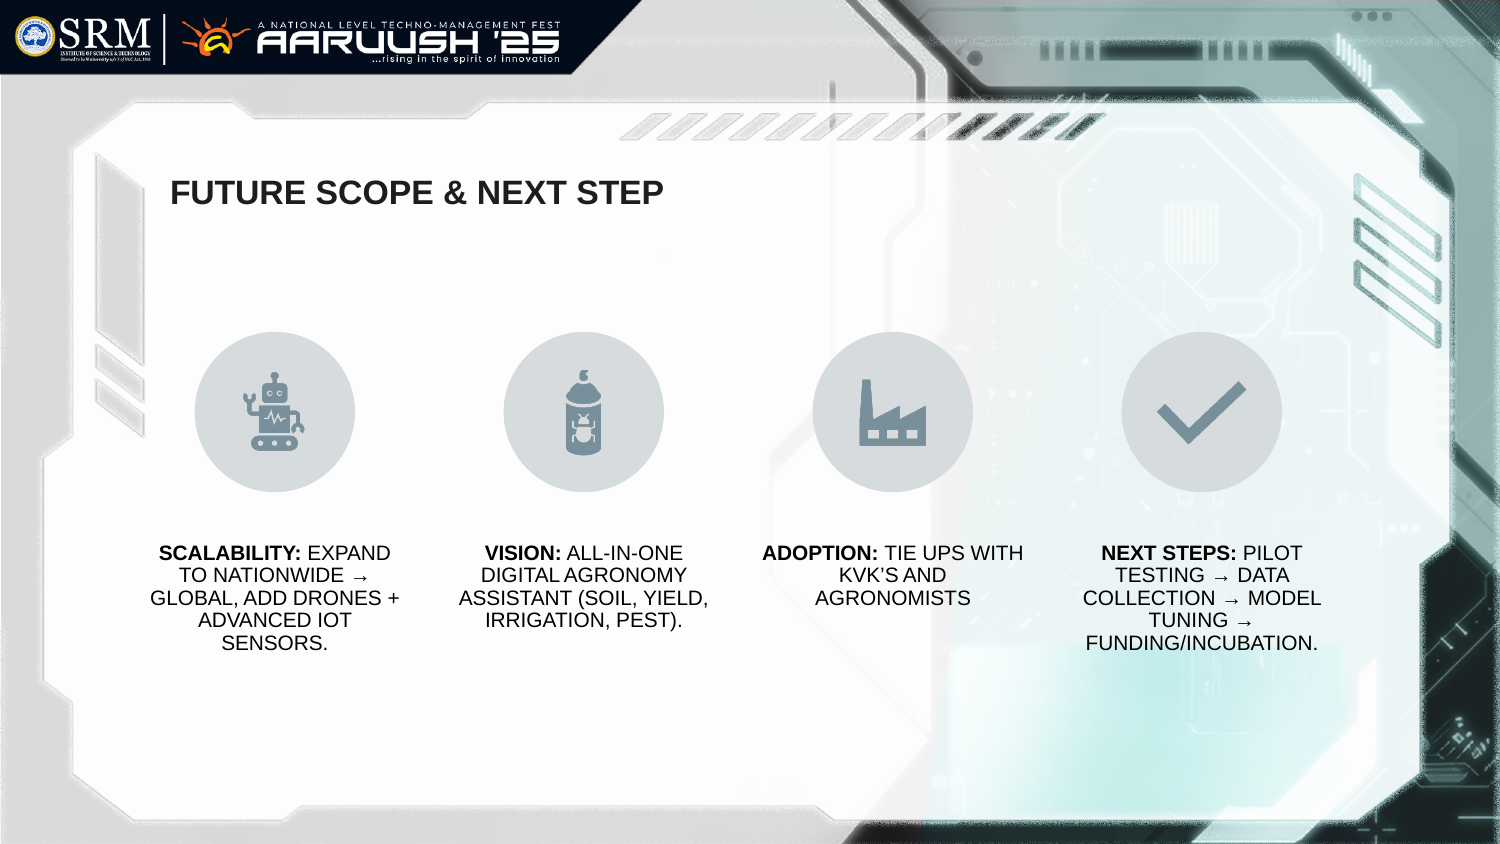

# FUTURE SCOPE & NEXT STEP
Scalability: Expand to nationwide → global, add drones + advanced IoT sensors.
Vision: All-in-one Digital Agronomy Assistant (soil, yield, irrigation, pest).
Adoption: TIE UPS WITH KVK’S AND AGRONOMISTS
Next Steps: Pilot testing → data collection → model tuning → funding/incubation.